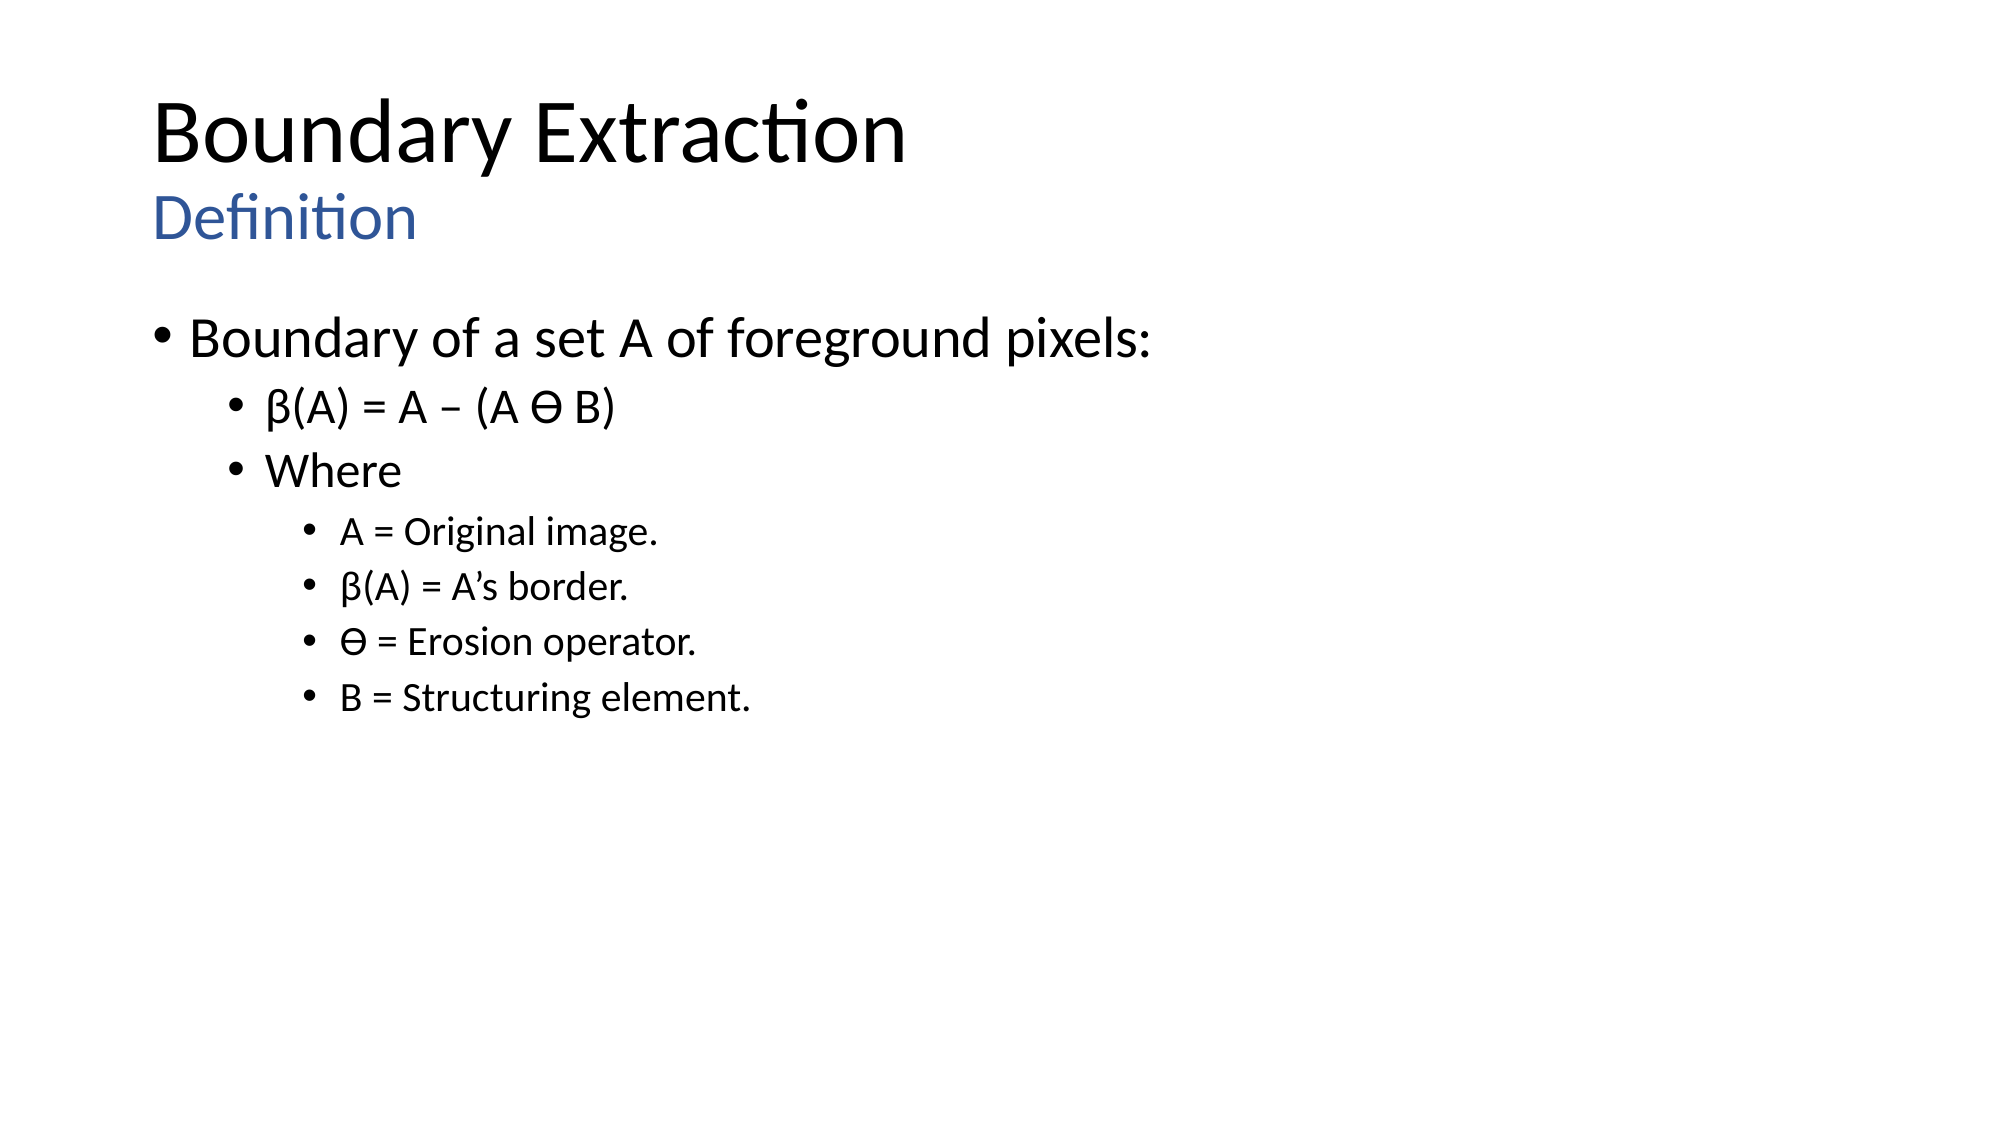

# Boundary Extraction Definition
Boundary of a set A of foreground pixels:
β(A) = A – (A Ɵ B)
Where
A = Original image.
β(A) = A’s border.
Ɵ = Erosion operator.
B = Structuring element.